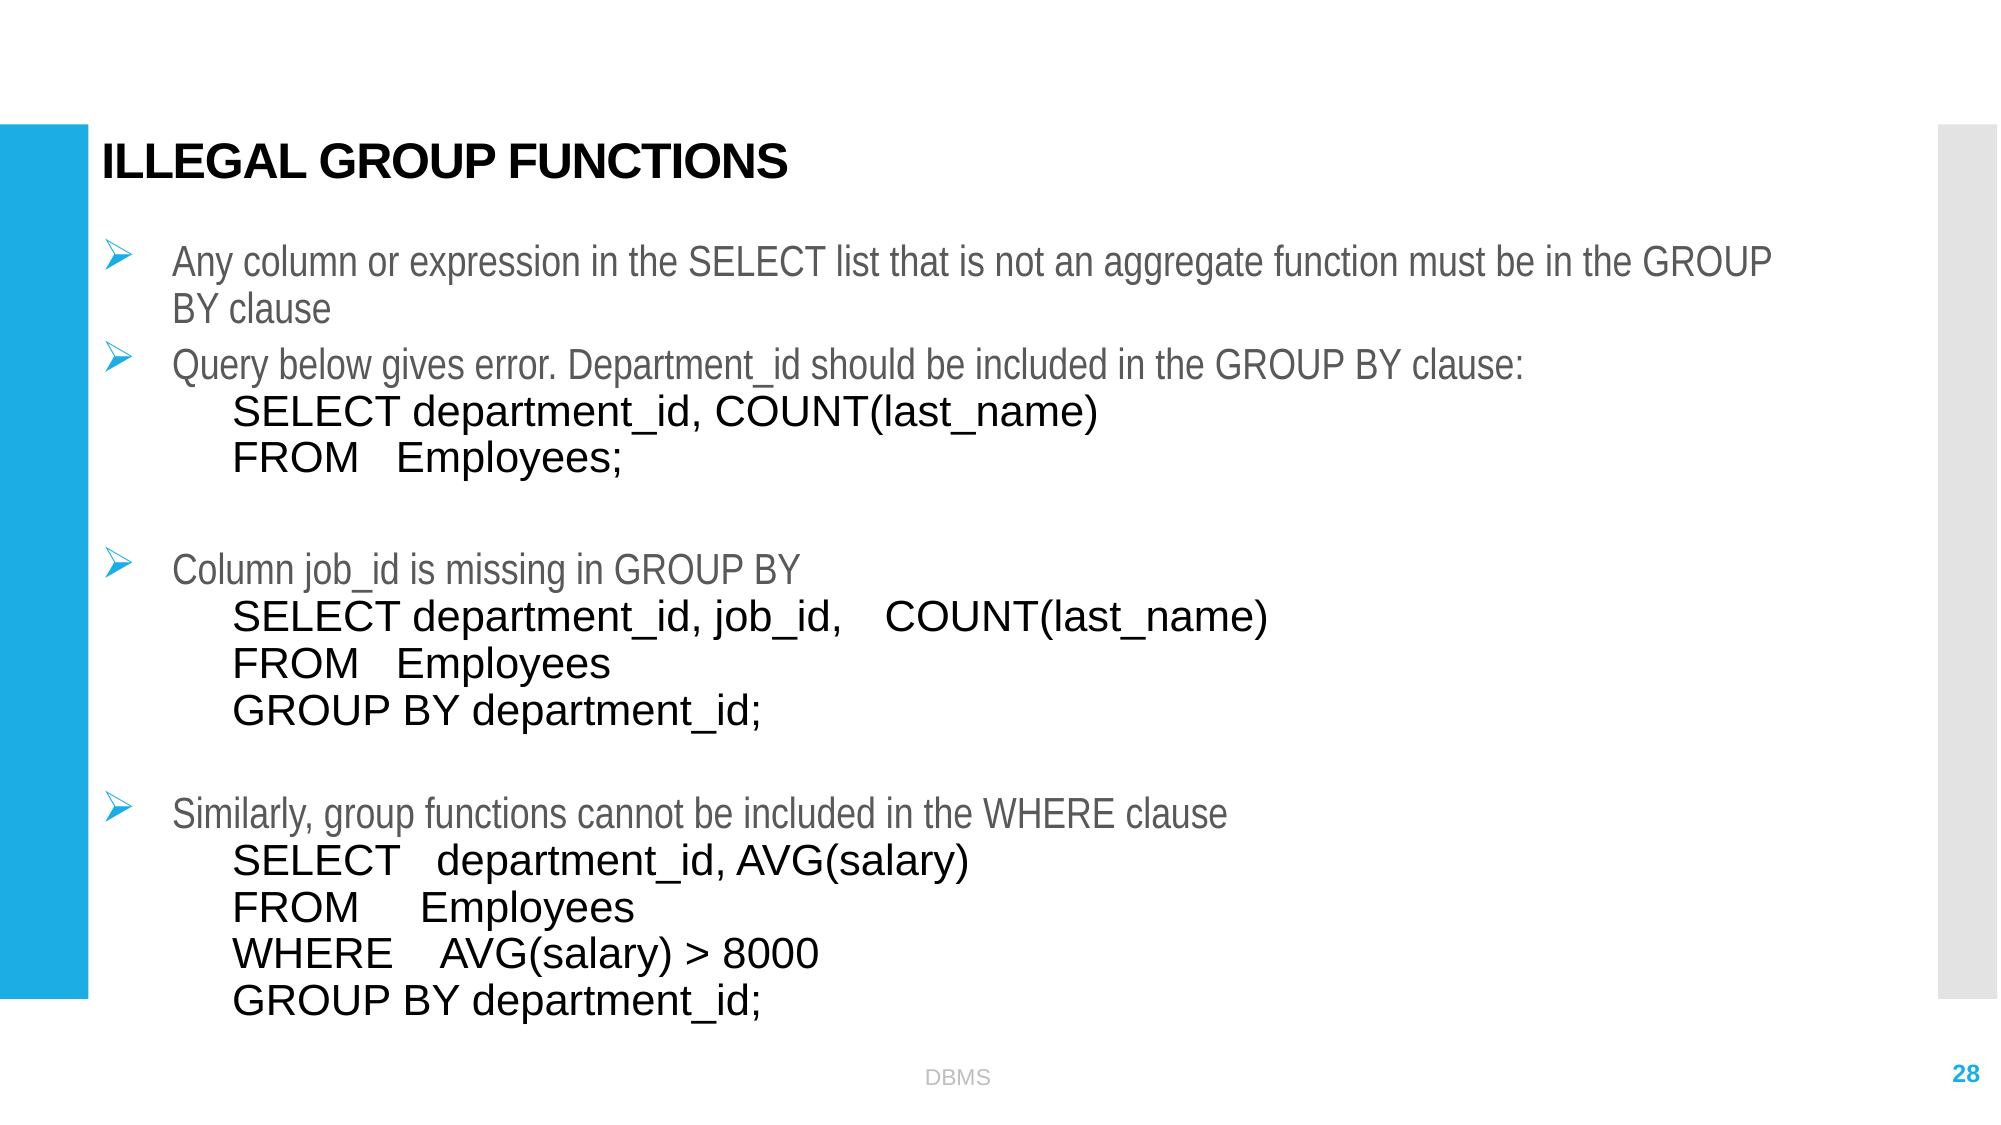

# ILLEGAL GROUP FUNCTIONS
Any column or expression in the SELECT list that is not an aggregate function must be in the GROUP BY clause
Query below gives error. Department_id should be included in the GROUP BY clause:
	SELECT department_id, COUNT(last_name)
	FROM   Employees;

Column job_id is missing in GROUP BY
	SELECT department_id, job_id, 	COUNT(last_name)
	FROM   Employees
	GROUP BY department_id;

Similarly, group functions cannot be included in the WHERE clause
	SELECT   department_id, AVG(salary)
	FROM     Employees
	WHERE    AVG(salary) > 8000
	GROUP BY department_id;

28
DBMS